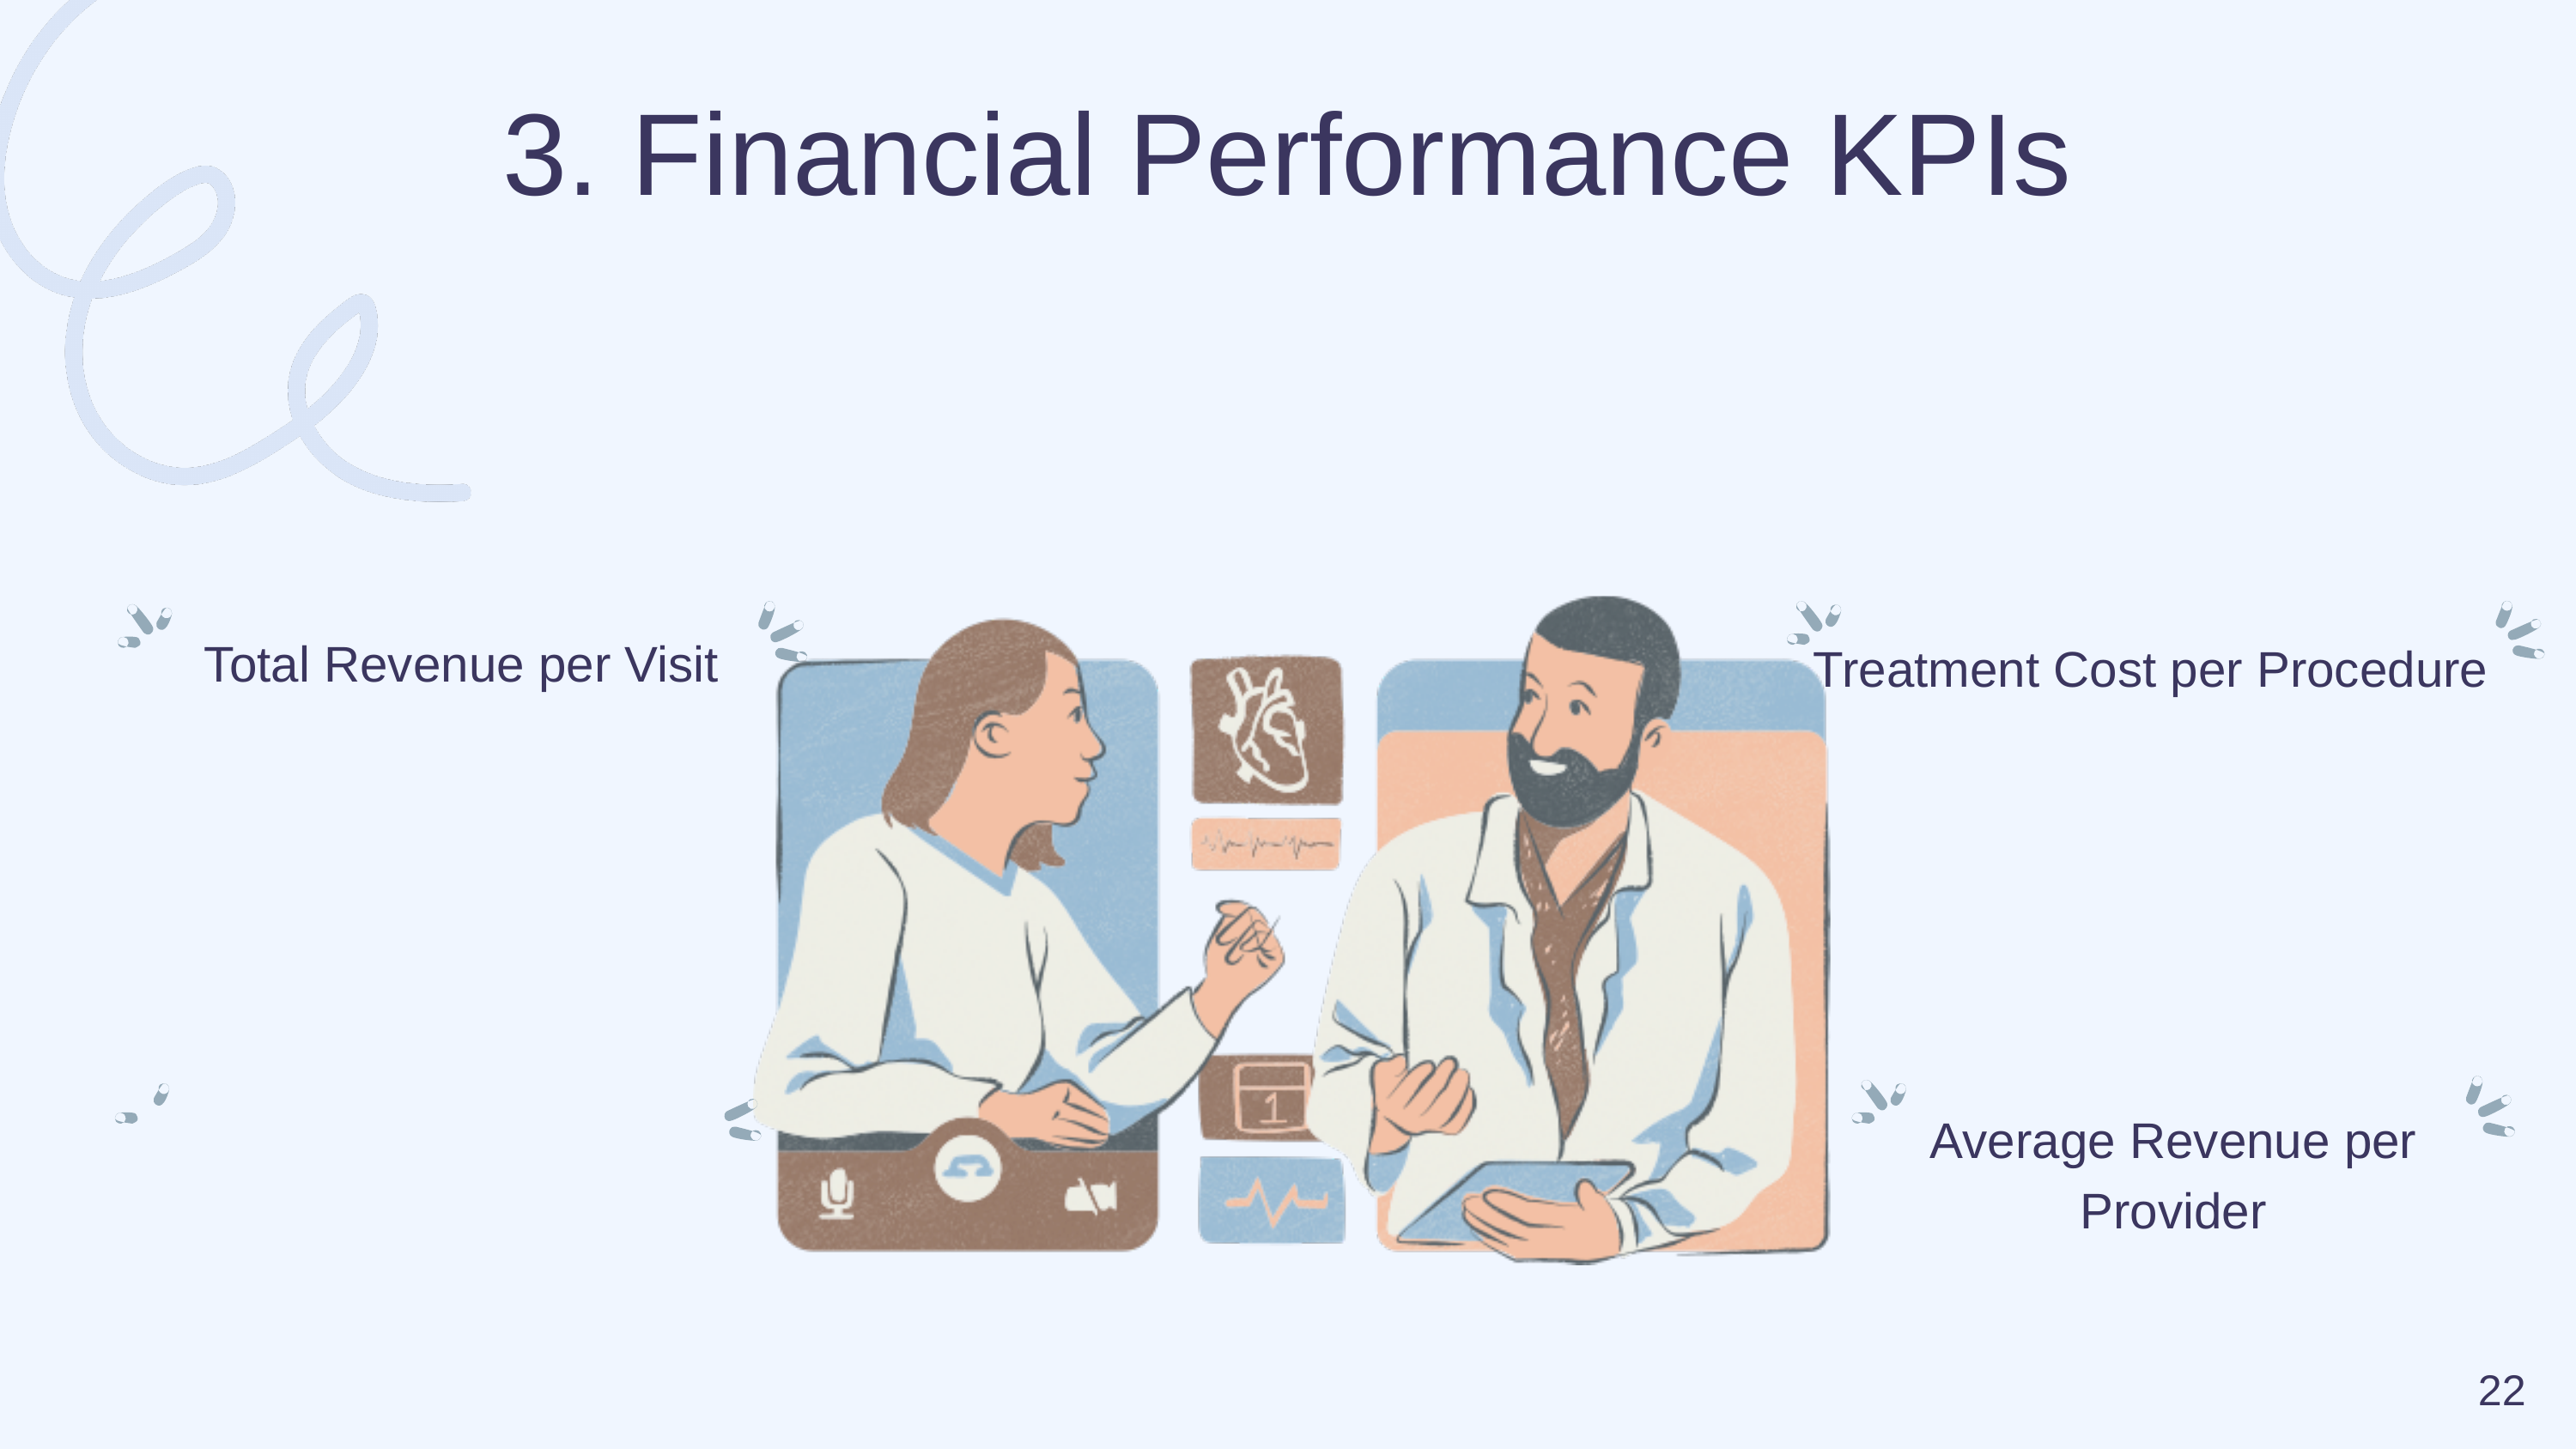

3. Financial Performance KPIs

Total Revenue per Visit
Treatment Cost per Procedure

Average Revenue per Provider
22